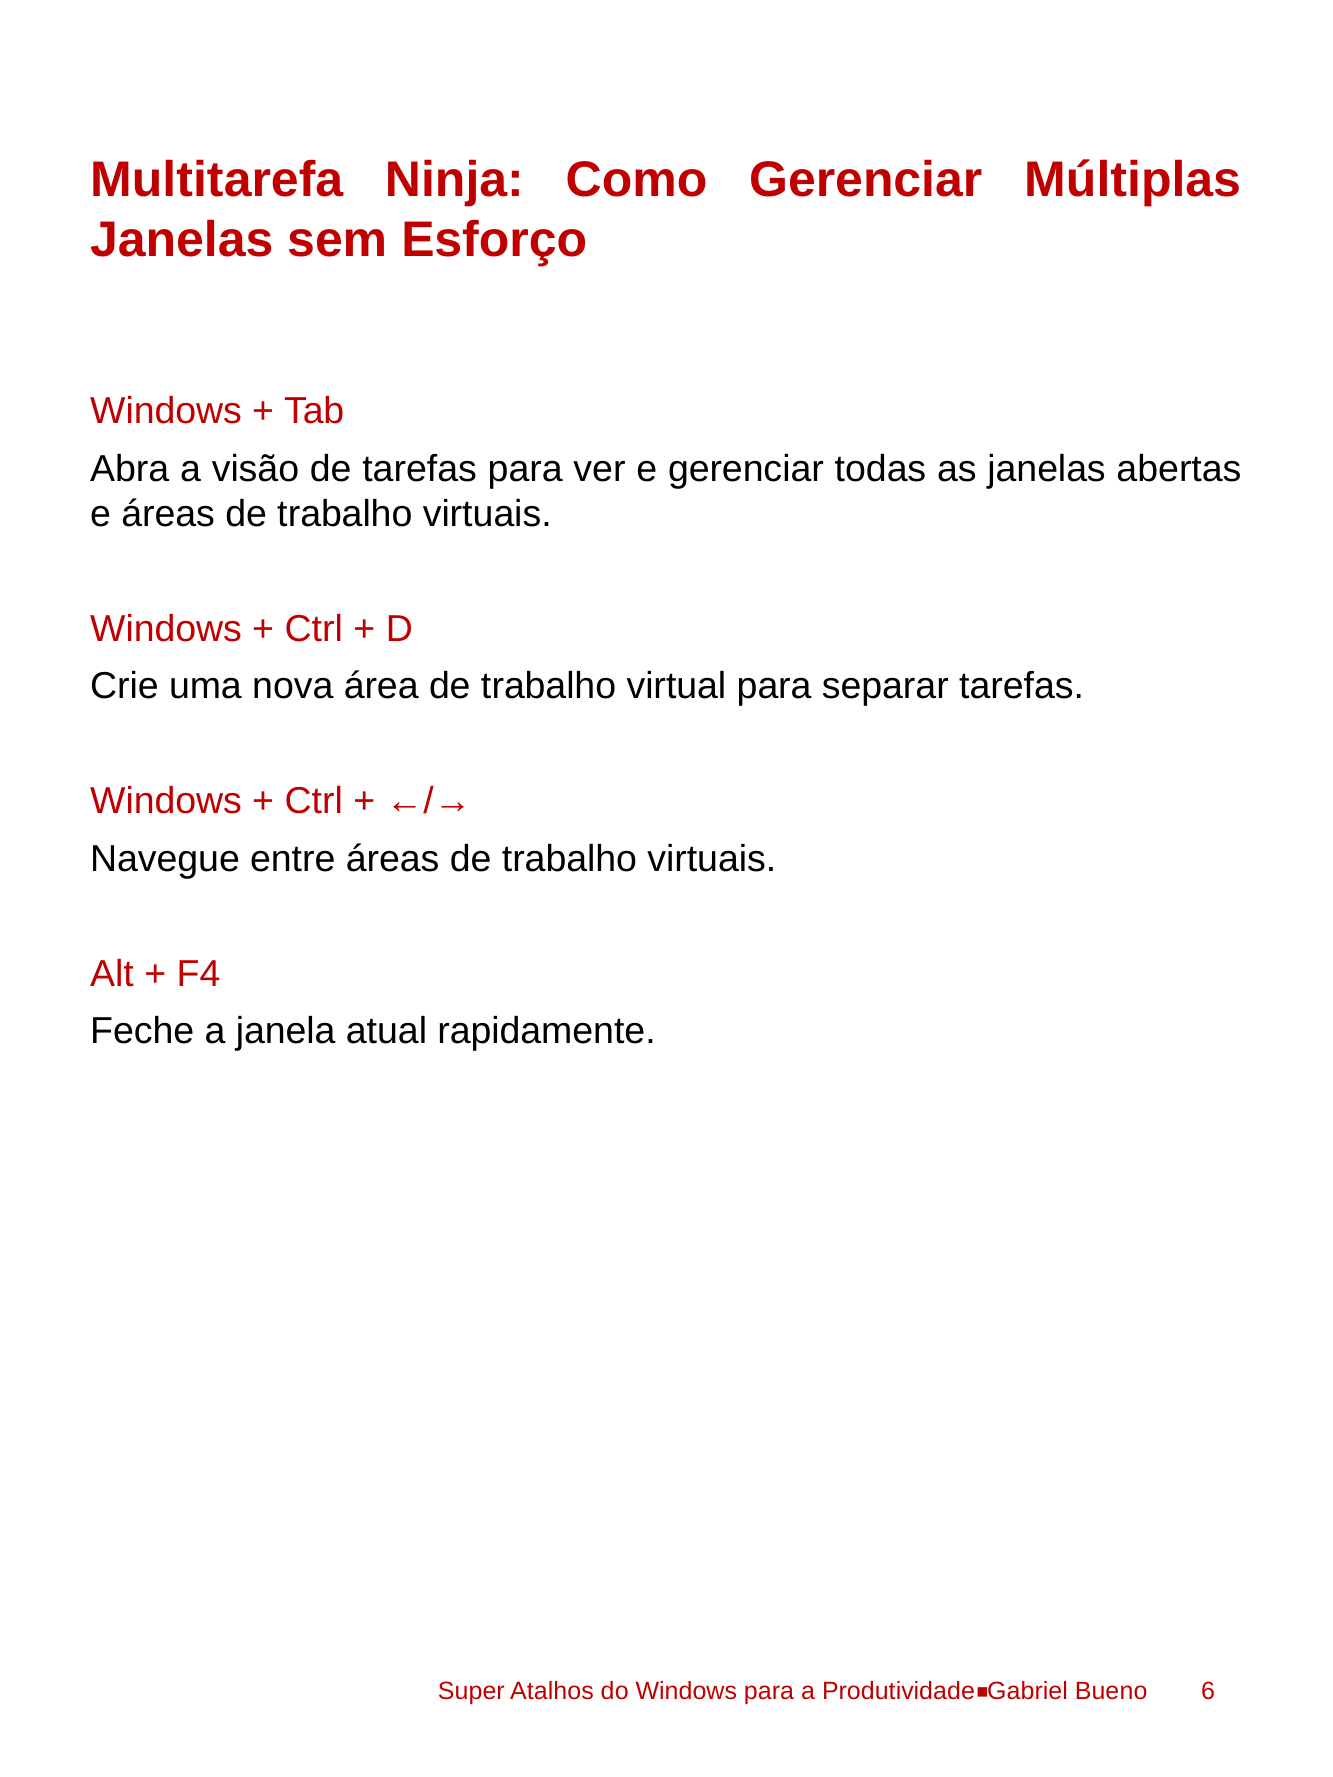

Multitarefa Ninja: Como Gerenciar Múltiplas Janelas sem Esforço

Windows + Tab
Abra a visão de tarefas para ver e gerenciar todas as janelas abertas e áreas de trabalho virtuais.

Windows + Ctrl + D
Crie uma nova área de trabalho virtual para separar tarefas.

Windows + Ctrl + ←/→
Navegue entre áreas de trabalho virtuais.

Alt + F4
Feche a janela atual rapidamente.